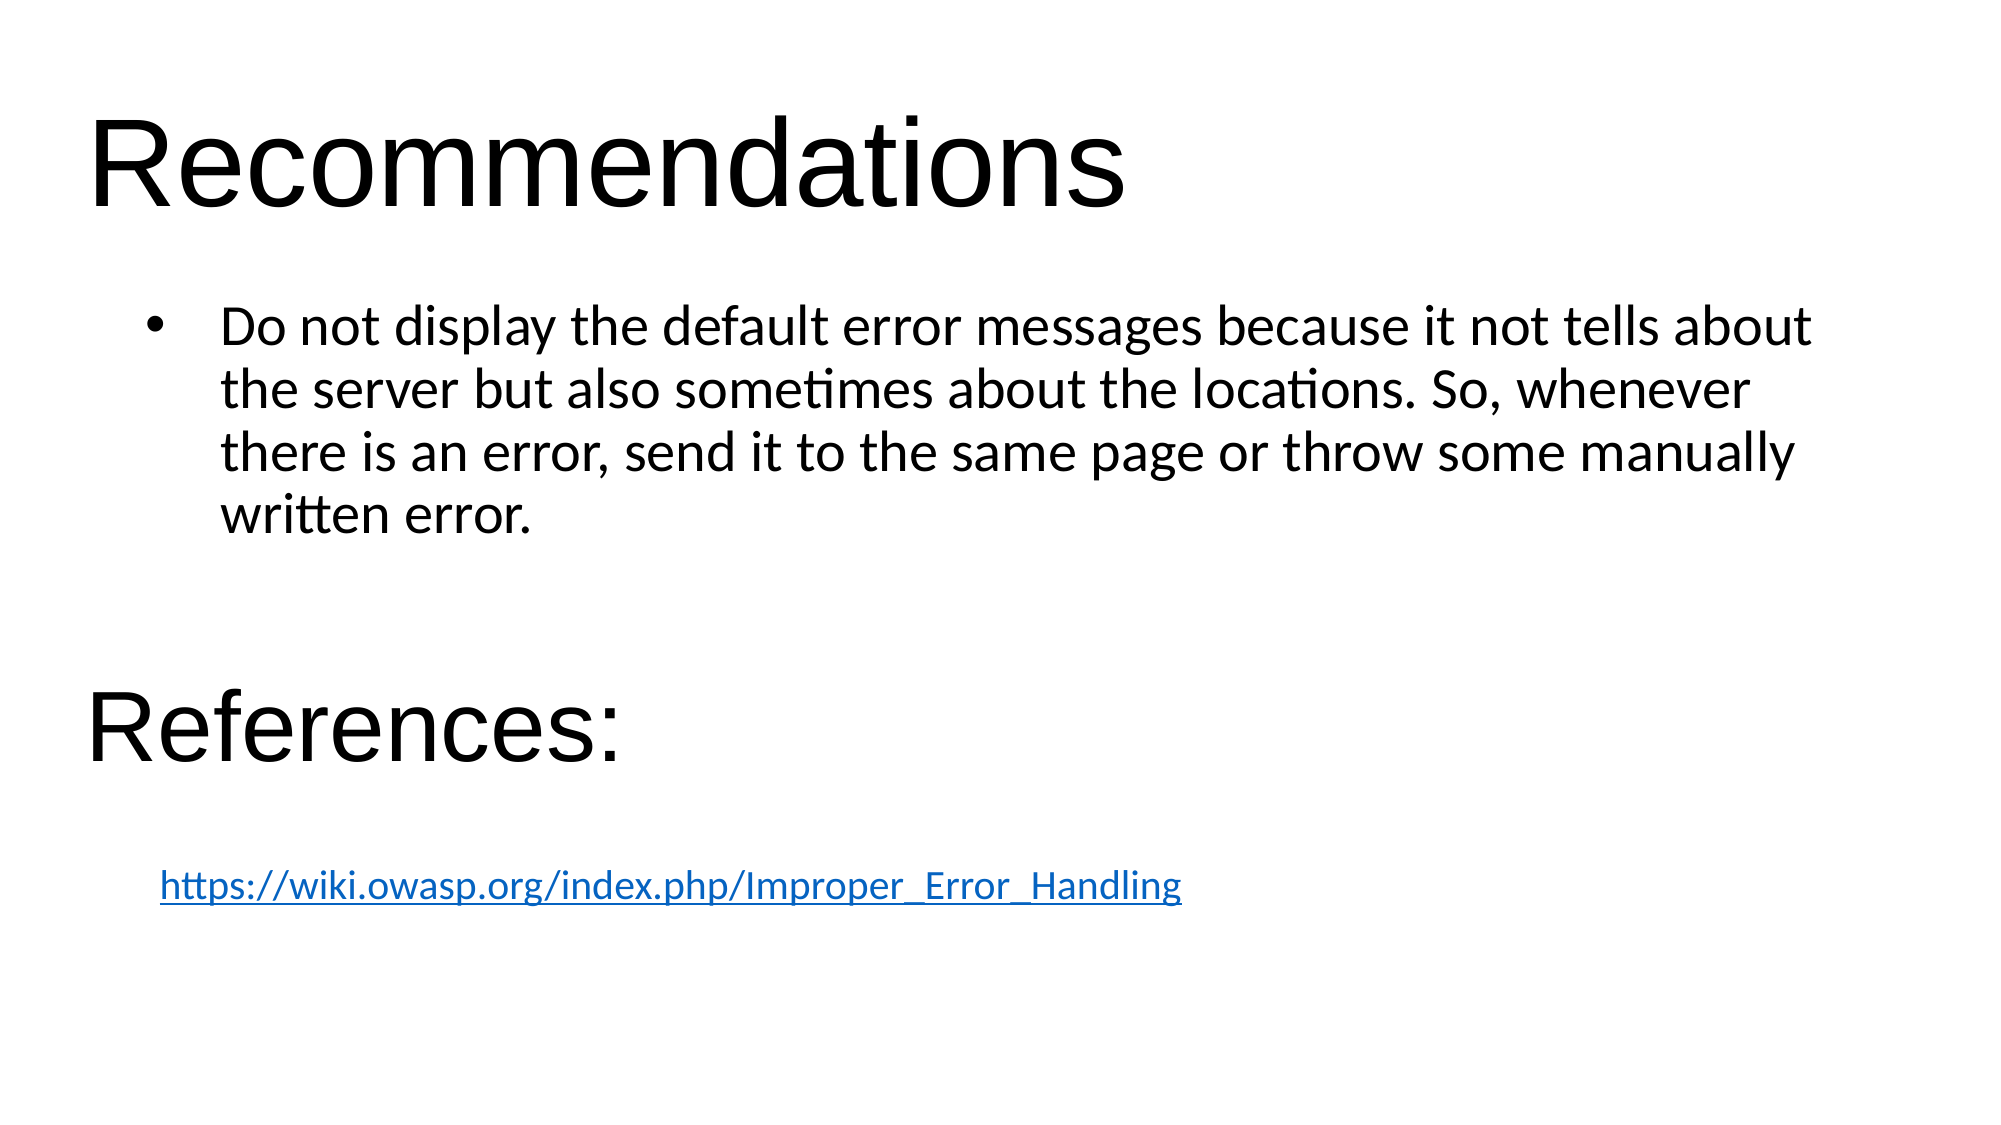

# Recommendations
Do not display the default error messages because it not tells about the server but also sometimes about the locations. So, whenever there is an error, send it to the same page or throw some manually written error.
References:
https://wiki.owasp.org/index.php/Improper_Error_Handling